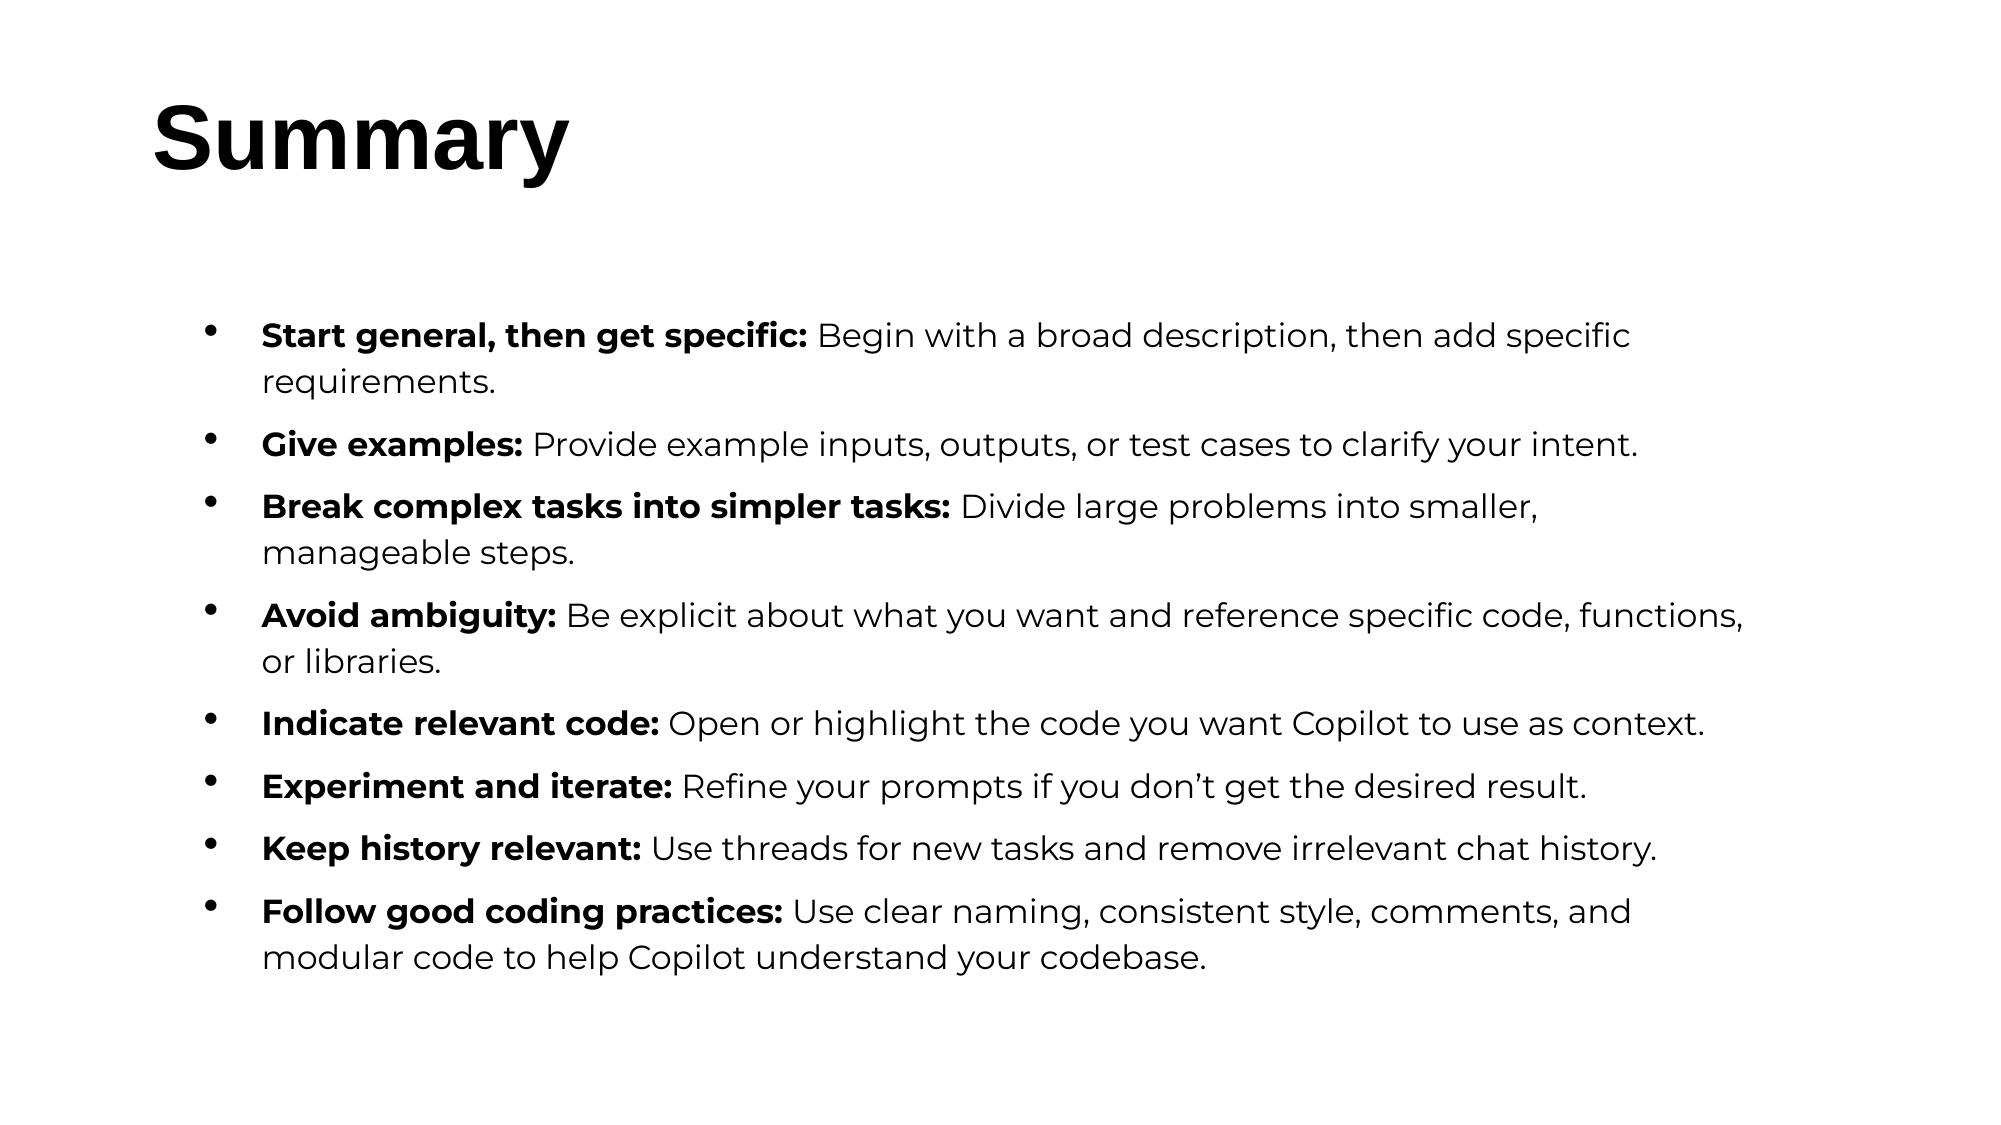

# Summary

Start general, then get specific: Begin with a broad description, then add specific requirements.
Give examples: Provide example inputs, outputs, or test cases to clarify your intent.
Break complex tasks into simpler tasks: Divide large problems into smaller, manageable steps.
Avoid ambiguity: Be explicit about what you want and reference specific code, functions, or libraries.
Indicate relevant code: Open or highlight the code you want Copilot to use as context.
Experiment and iterate: Refine your prompts if you don’t get the desired result.
Keep history relevant: Use threads for new tasks and remove irrelevant chat history.
Follow good coding practices: Use clear naming, consistent style, comments, and modular code to help Copilot understand your codebase.